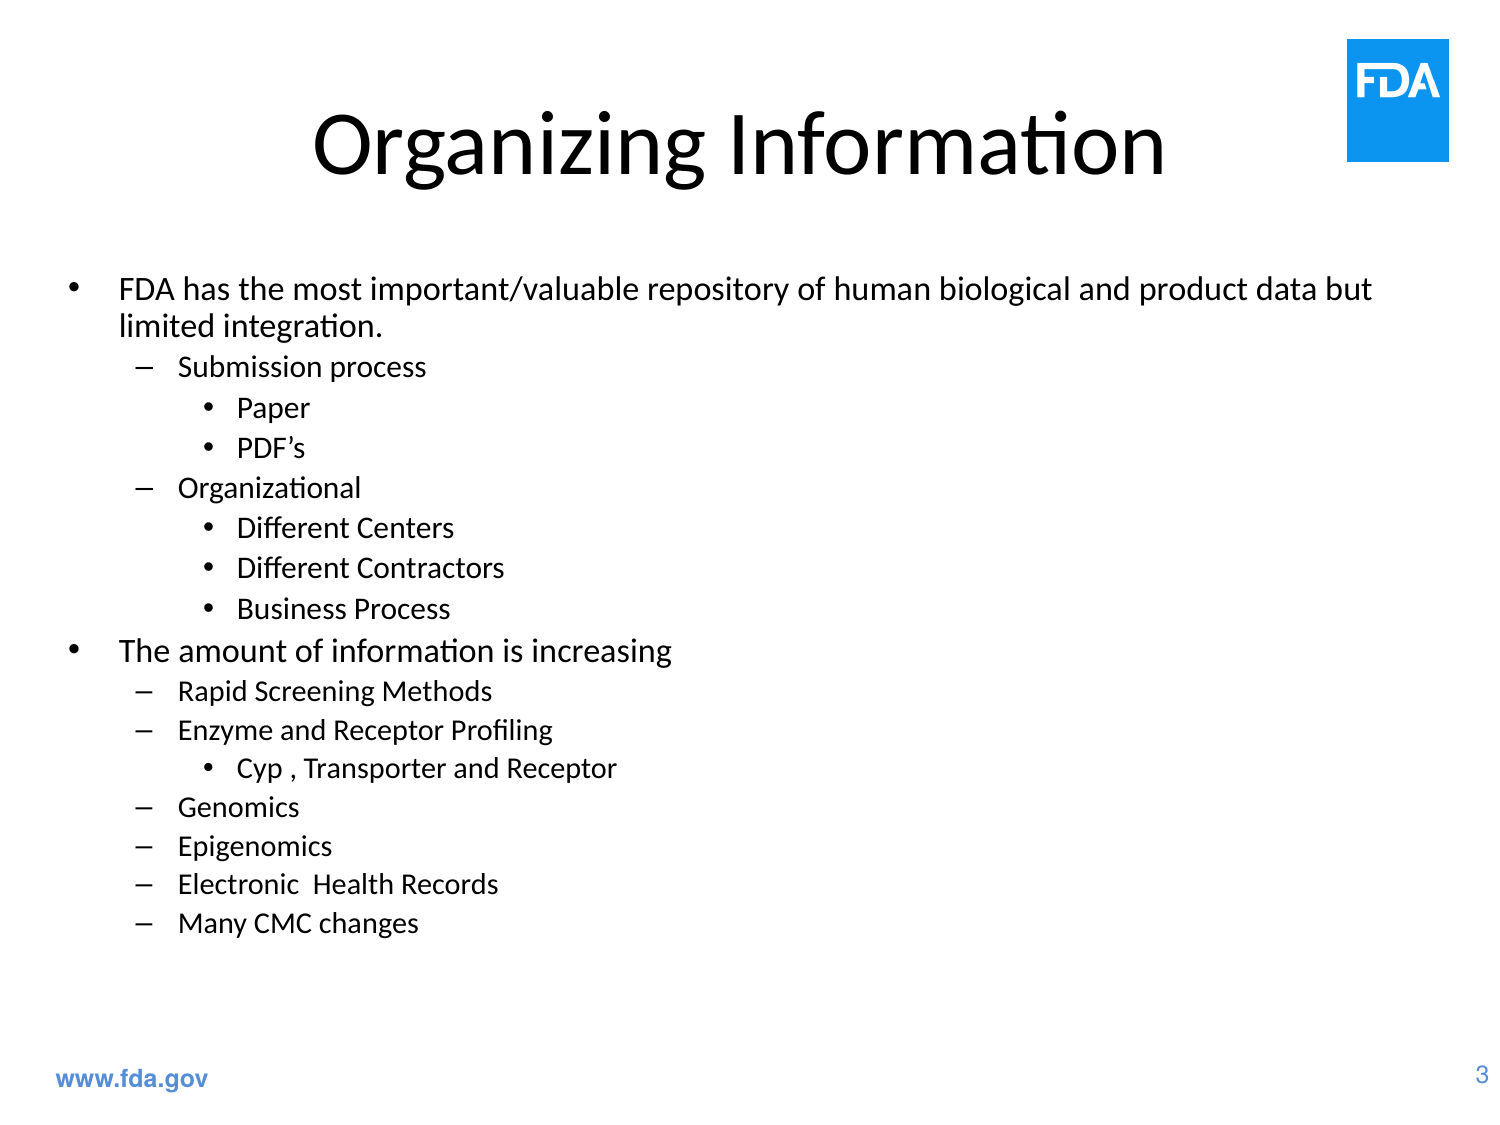

# Organizing Information
FDA has the most important/valuable repository of human biological and product data but limited integration.
Submission process
Paper
PDF’s
Organizational
Different Centers
Different Contractors
Business Process
The amount of information is increasing
Rapid Screening Methods
Enzyme and Receptor Profiling
Cyp , Transporter and Receptor
Genomics
Epigenomics
Electronic  Health Records
Many CMC changes

www.fda.gov